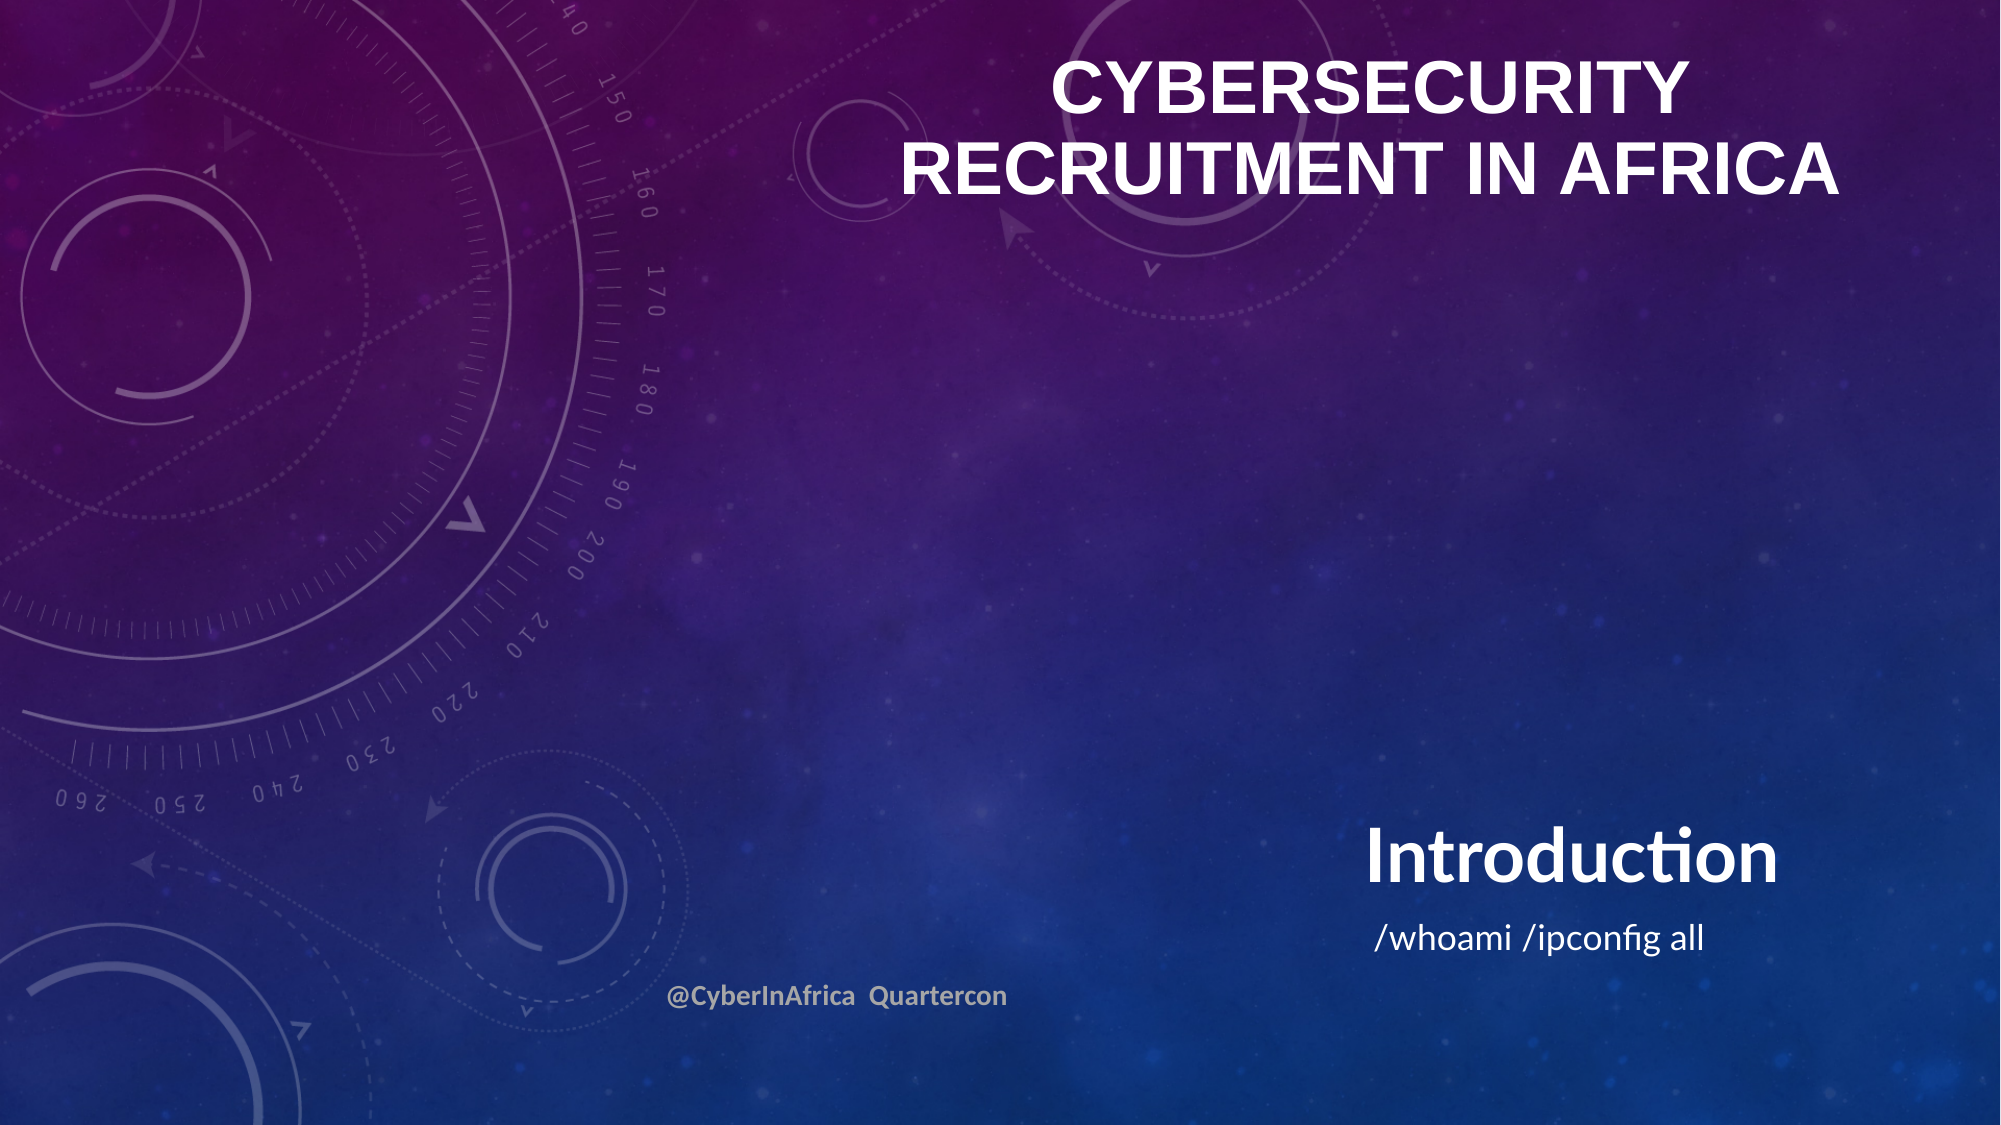

# Cybersecurity recruitment in africa
Introduction
 /whoami /ipconfig all
@CyberInAfrica  Quartercon